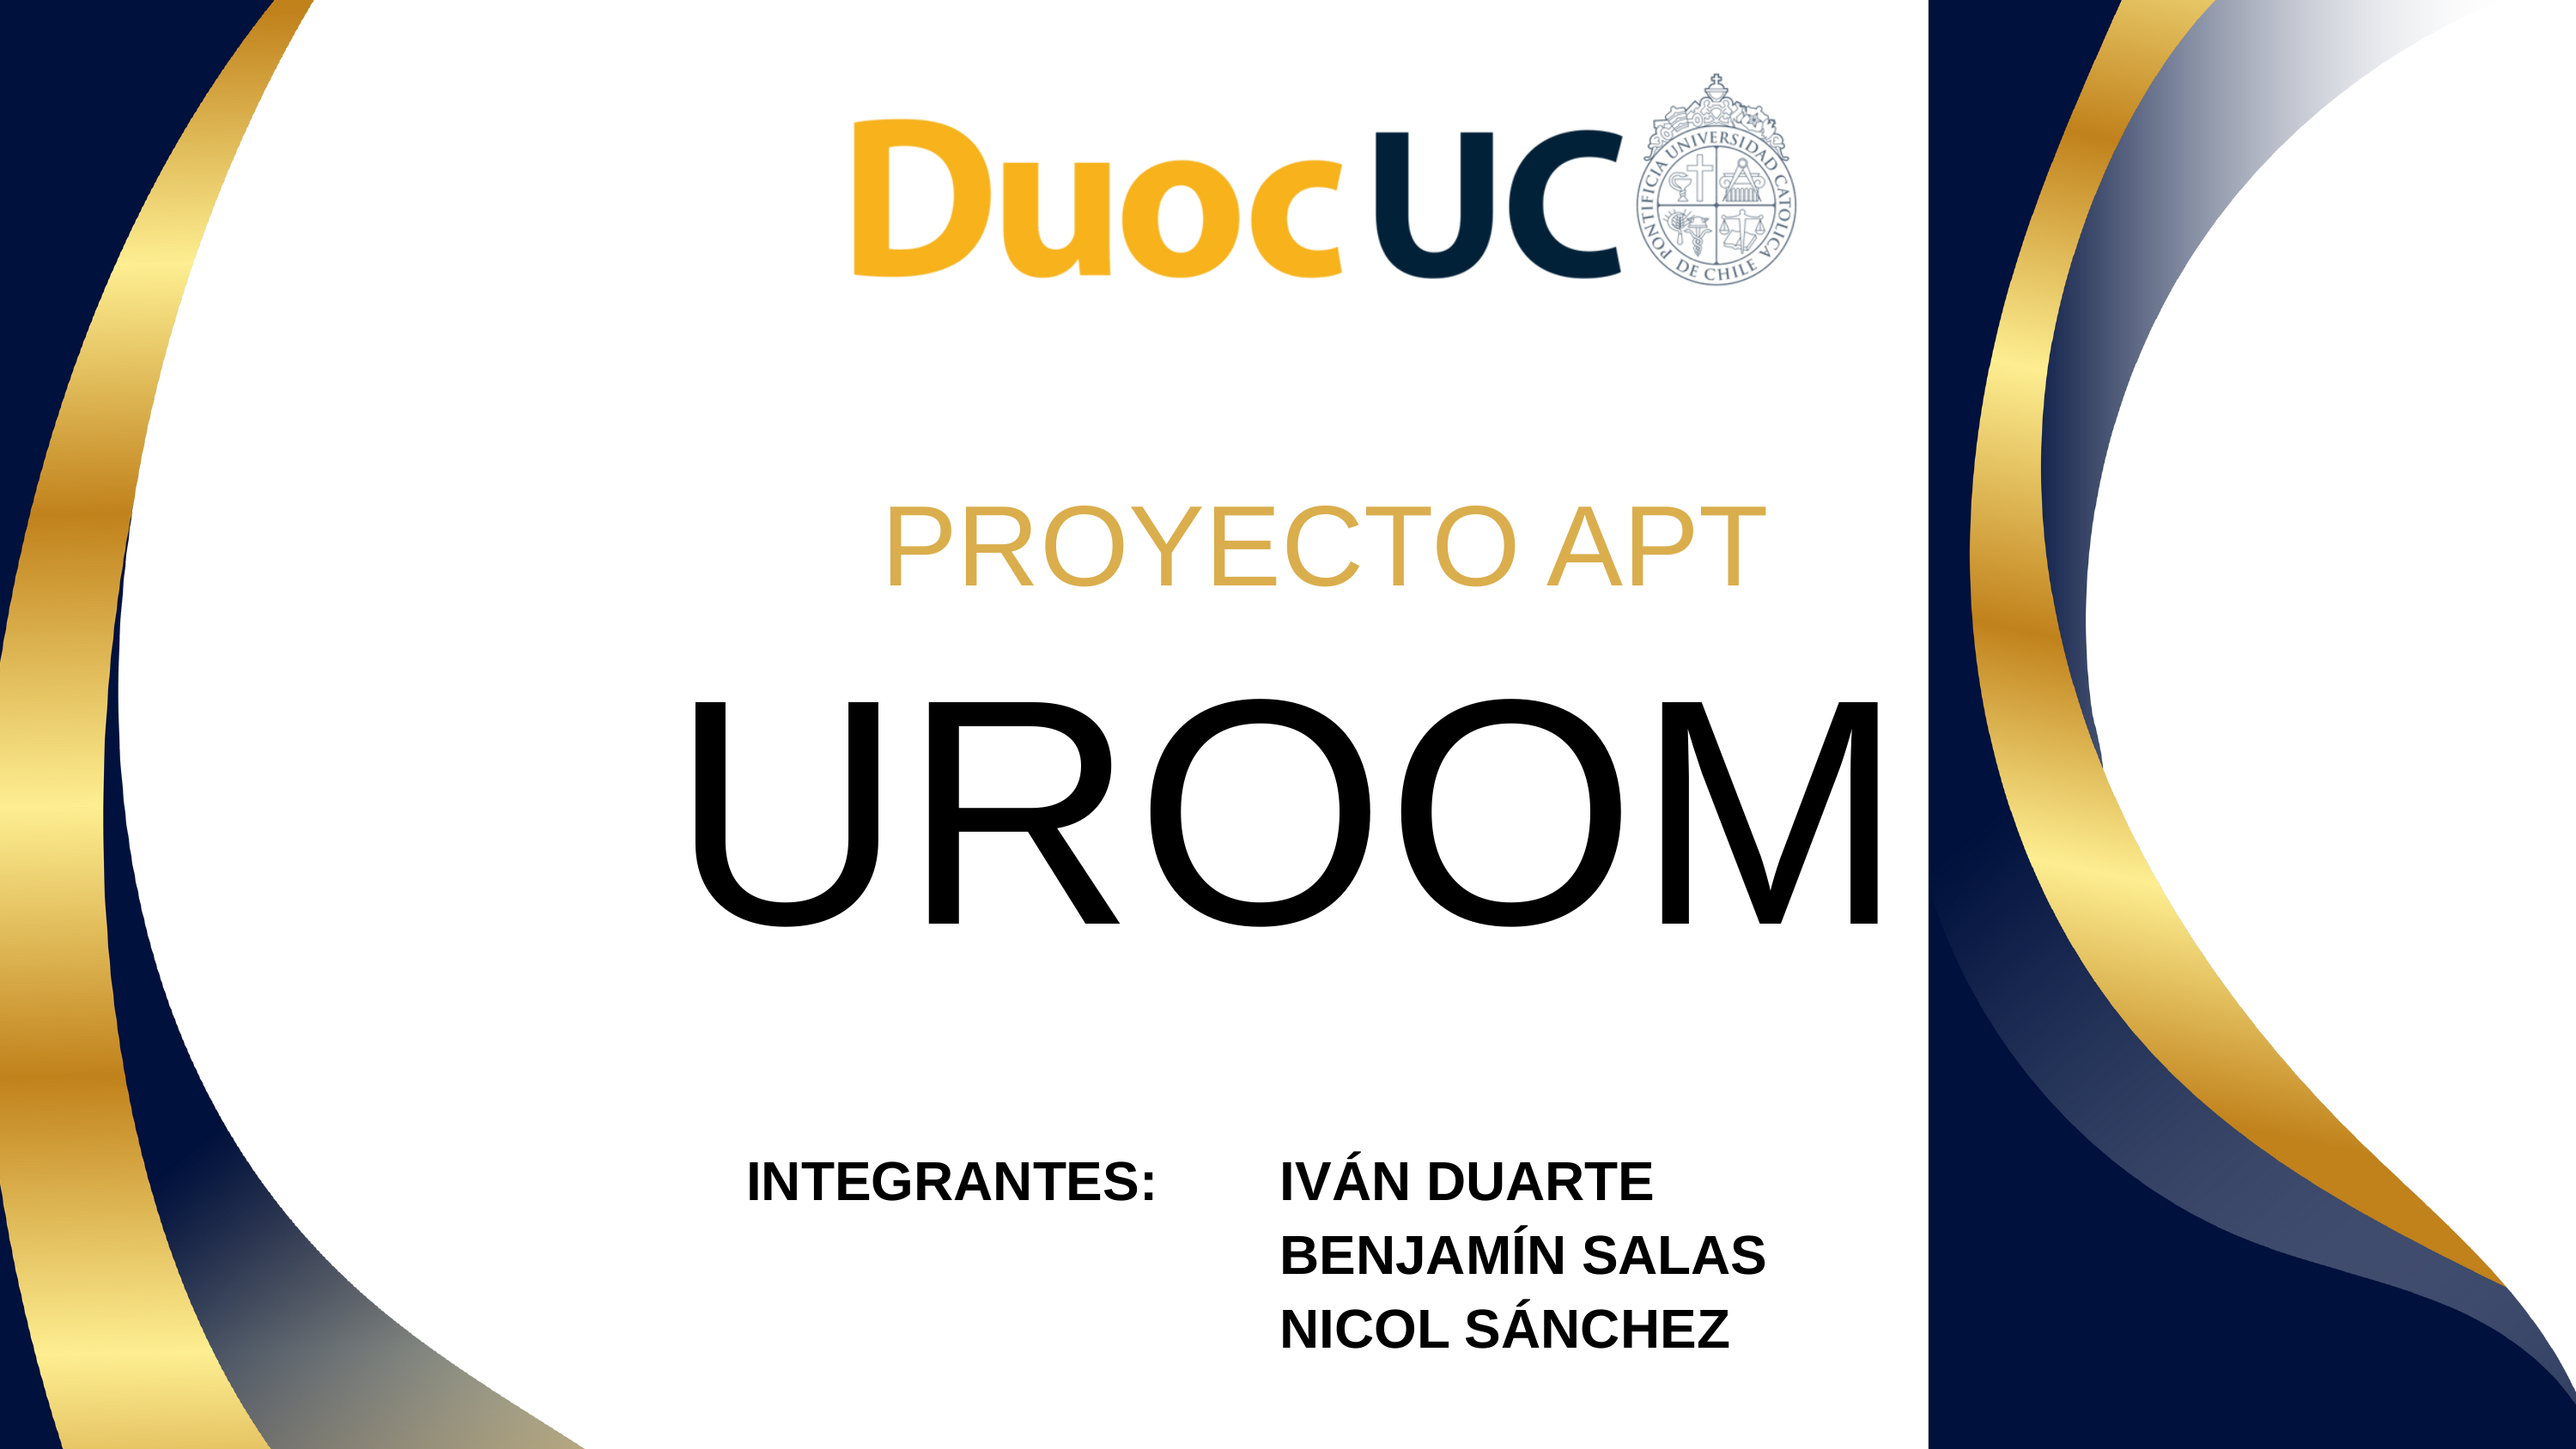

PROYECTO APT
UROOM
INTEGRANTES:        IVÁN DUARTE
                                   BENJAMÍN SALAS
                                   NICOL SÁNCHEZ